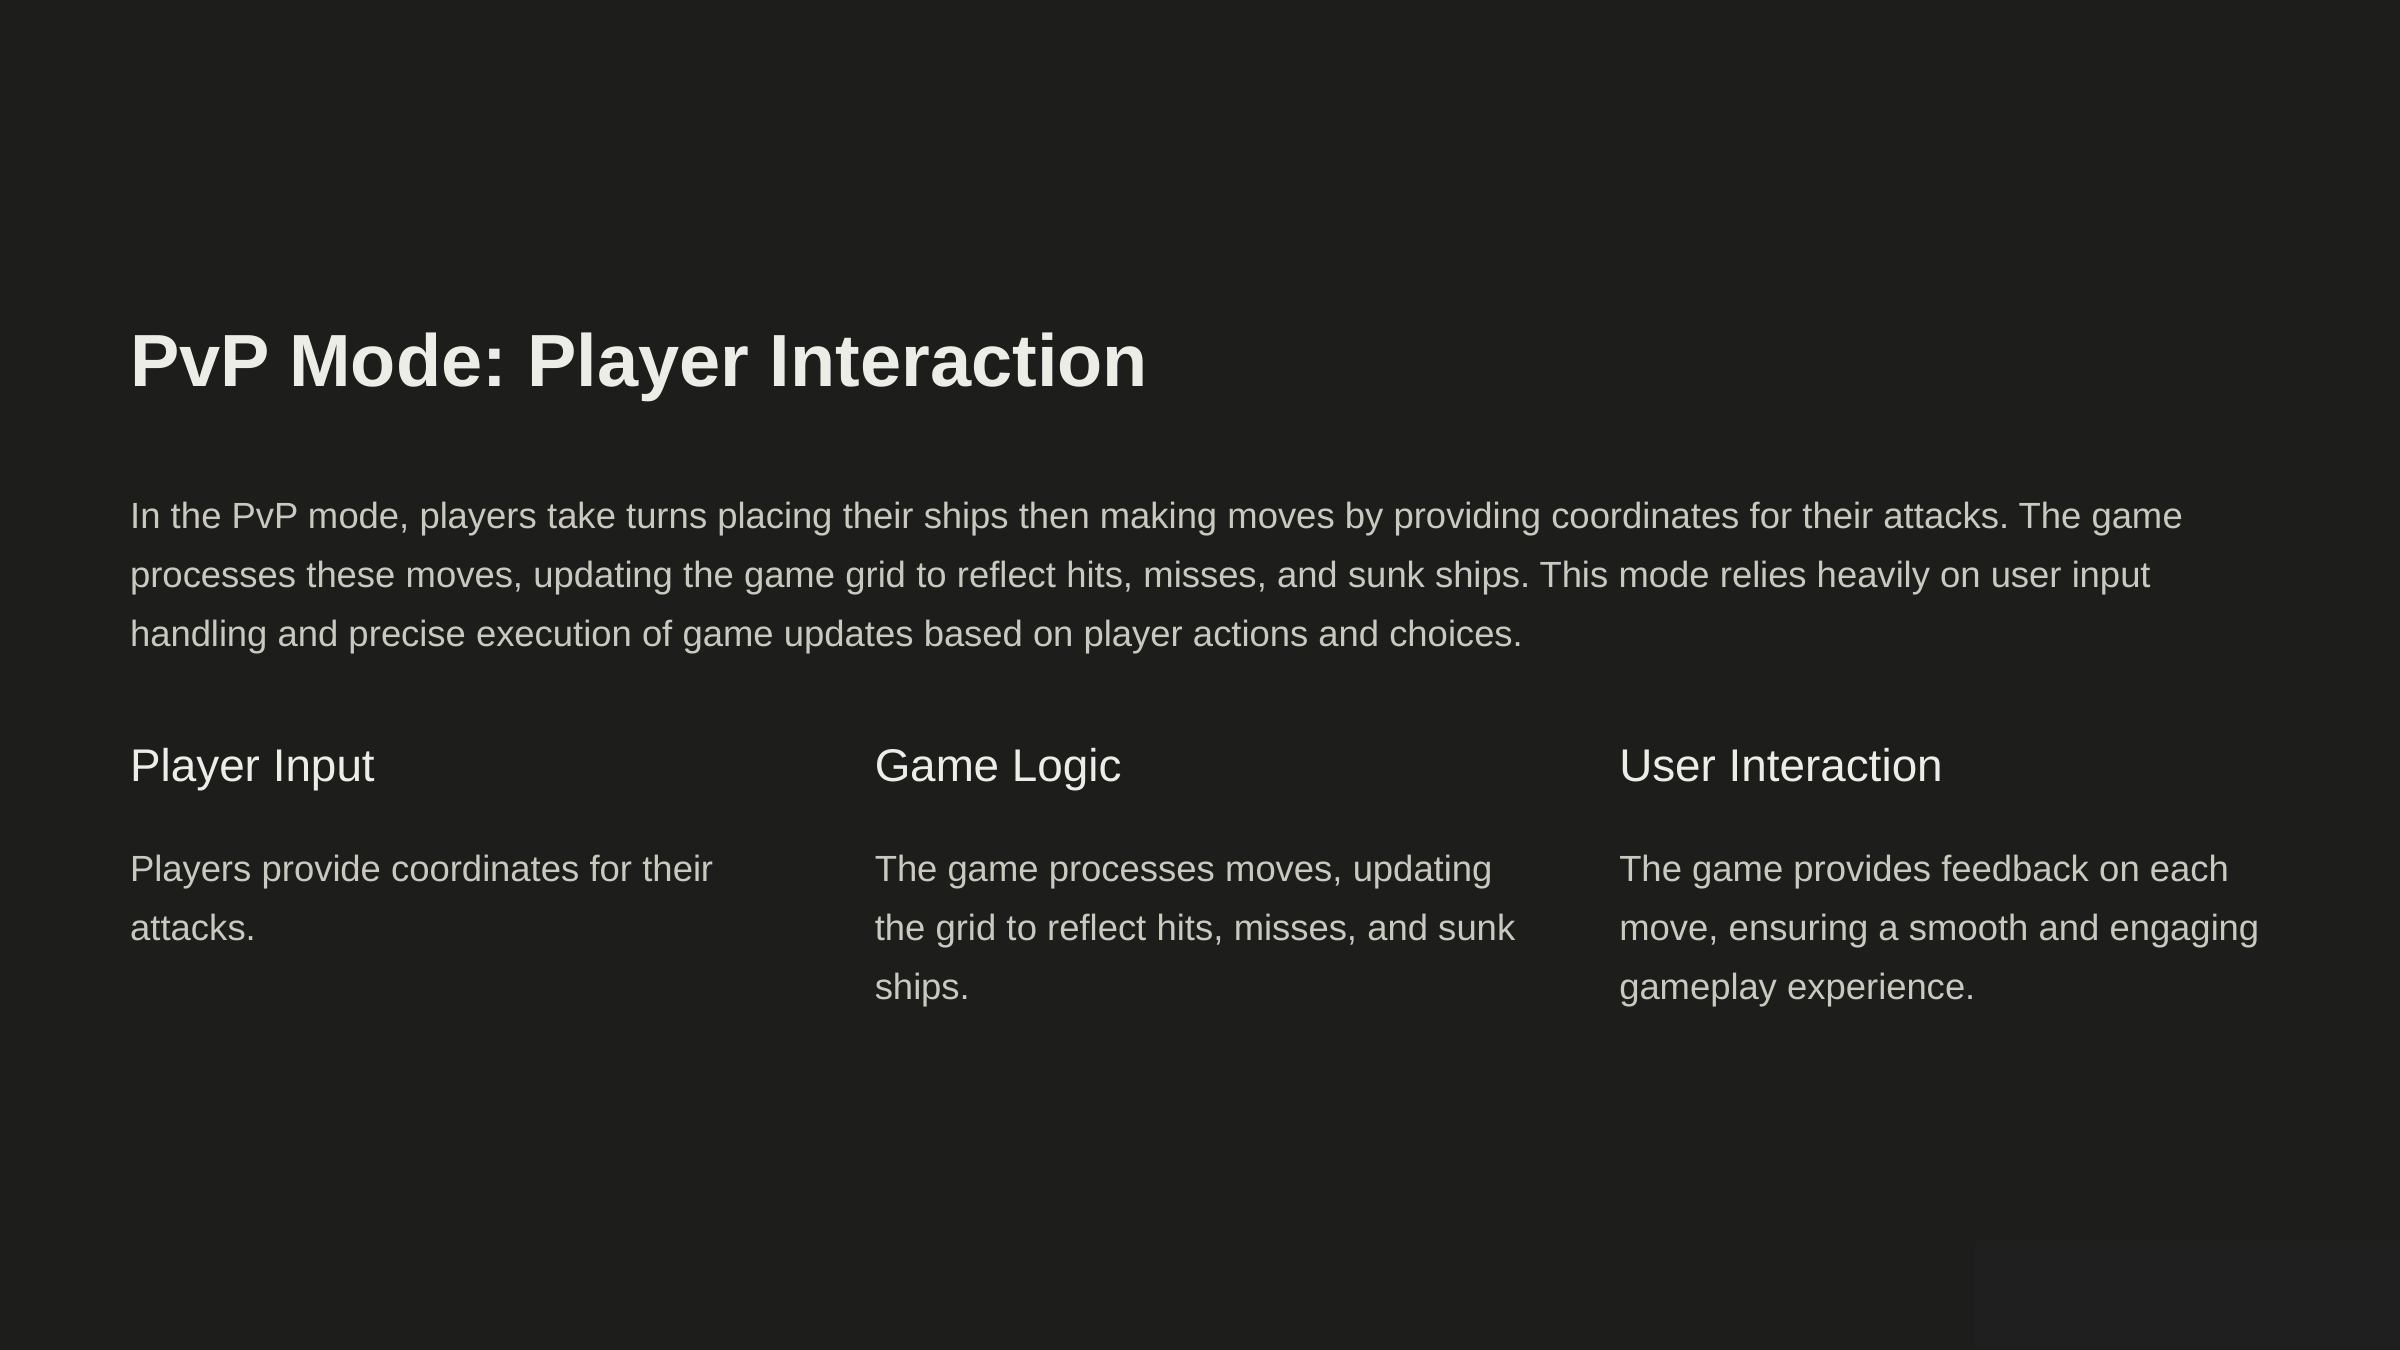

PvP Mode: Player Interaction
In the PvP mode, players take turns placing their ships then making moves by providing coordinates for their attacks. The game processes these moves, updating the game grid to reflect hits, misses, and sunk ships. This mode relies heavily on user input handling and precise execution of game updates based on player actions and choices.
Player Input
Game Logic
User Interaction
Players provide coordinates for their attacks.
The game processes moves, updating the grid to reflect hits, misses, and sunk ships.
The game provides feedback on each move, ensuring a smooth and engaging gameplay experience.